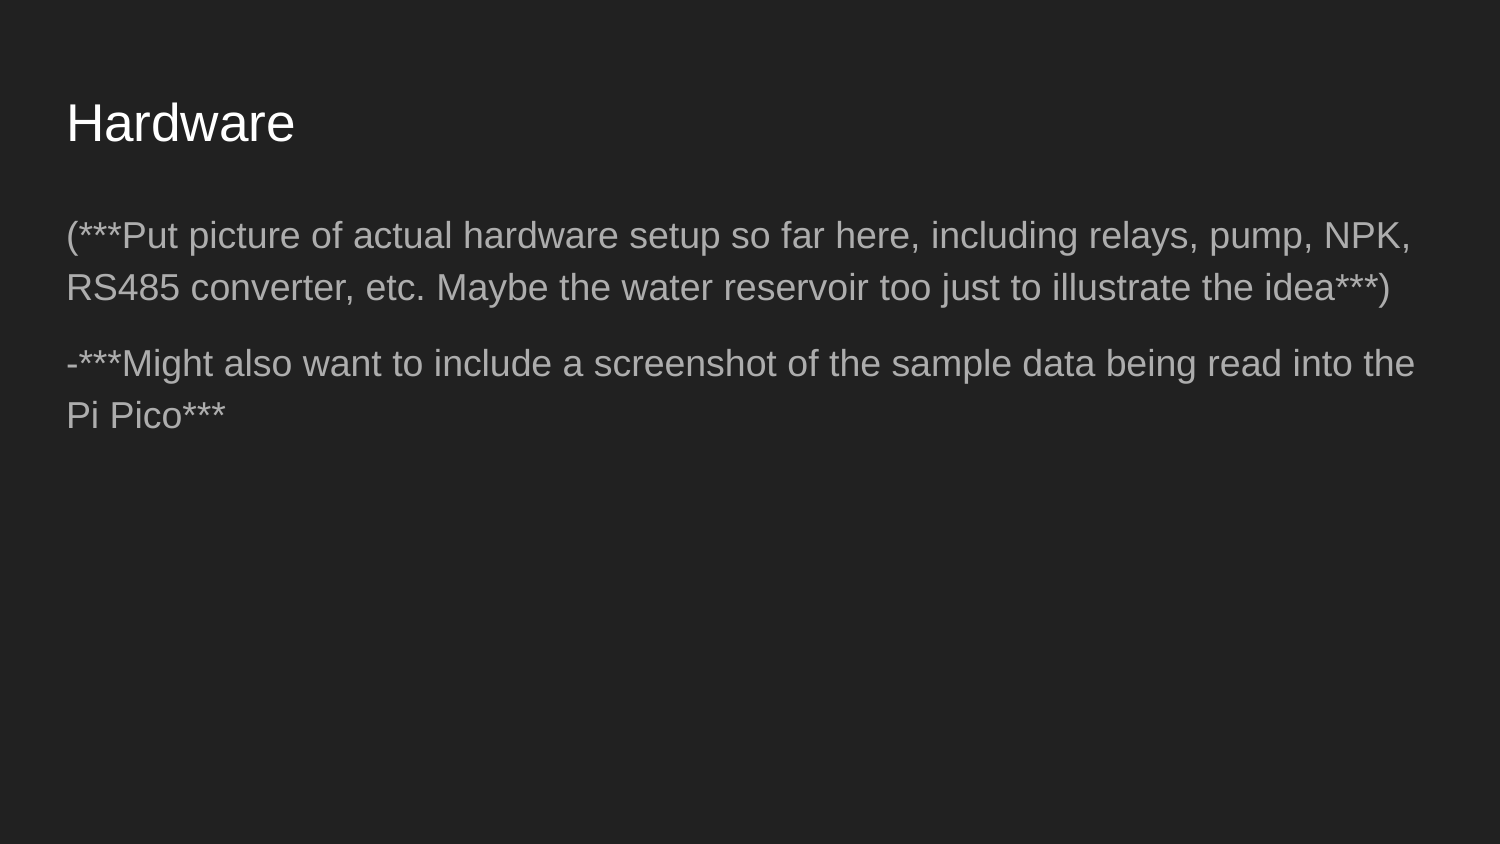

# Hardware
(***Put picture of actual hardware setup so far here, including relays, pump, NPK, RS485 converter, etc. Maybe the water reservoir too just to illustrate the idea***)
-***Might also want to include a screenshot of the sample data being read into the Pi Pico***